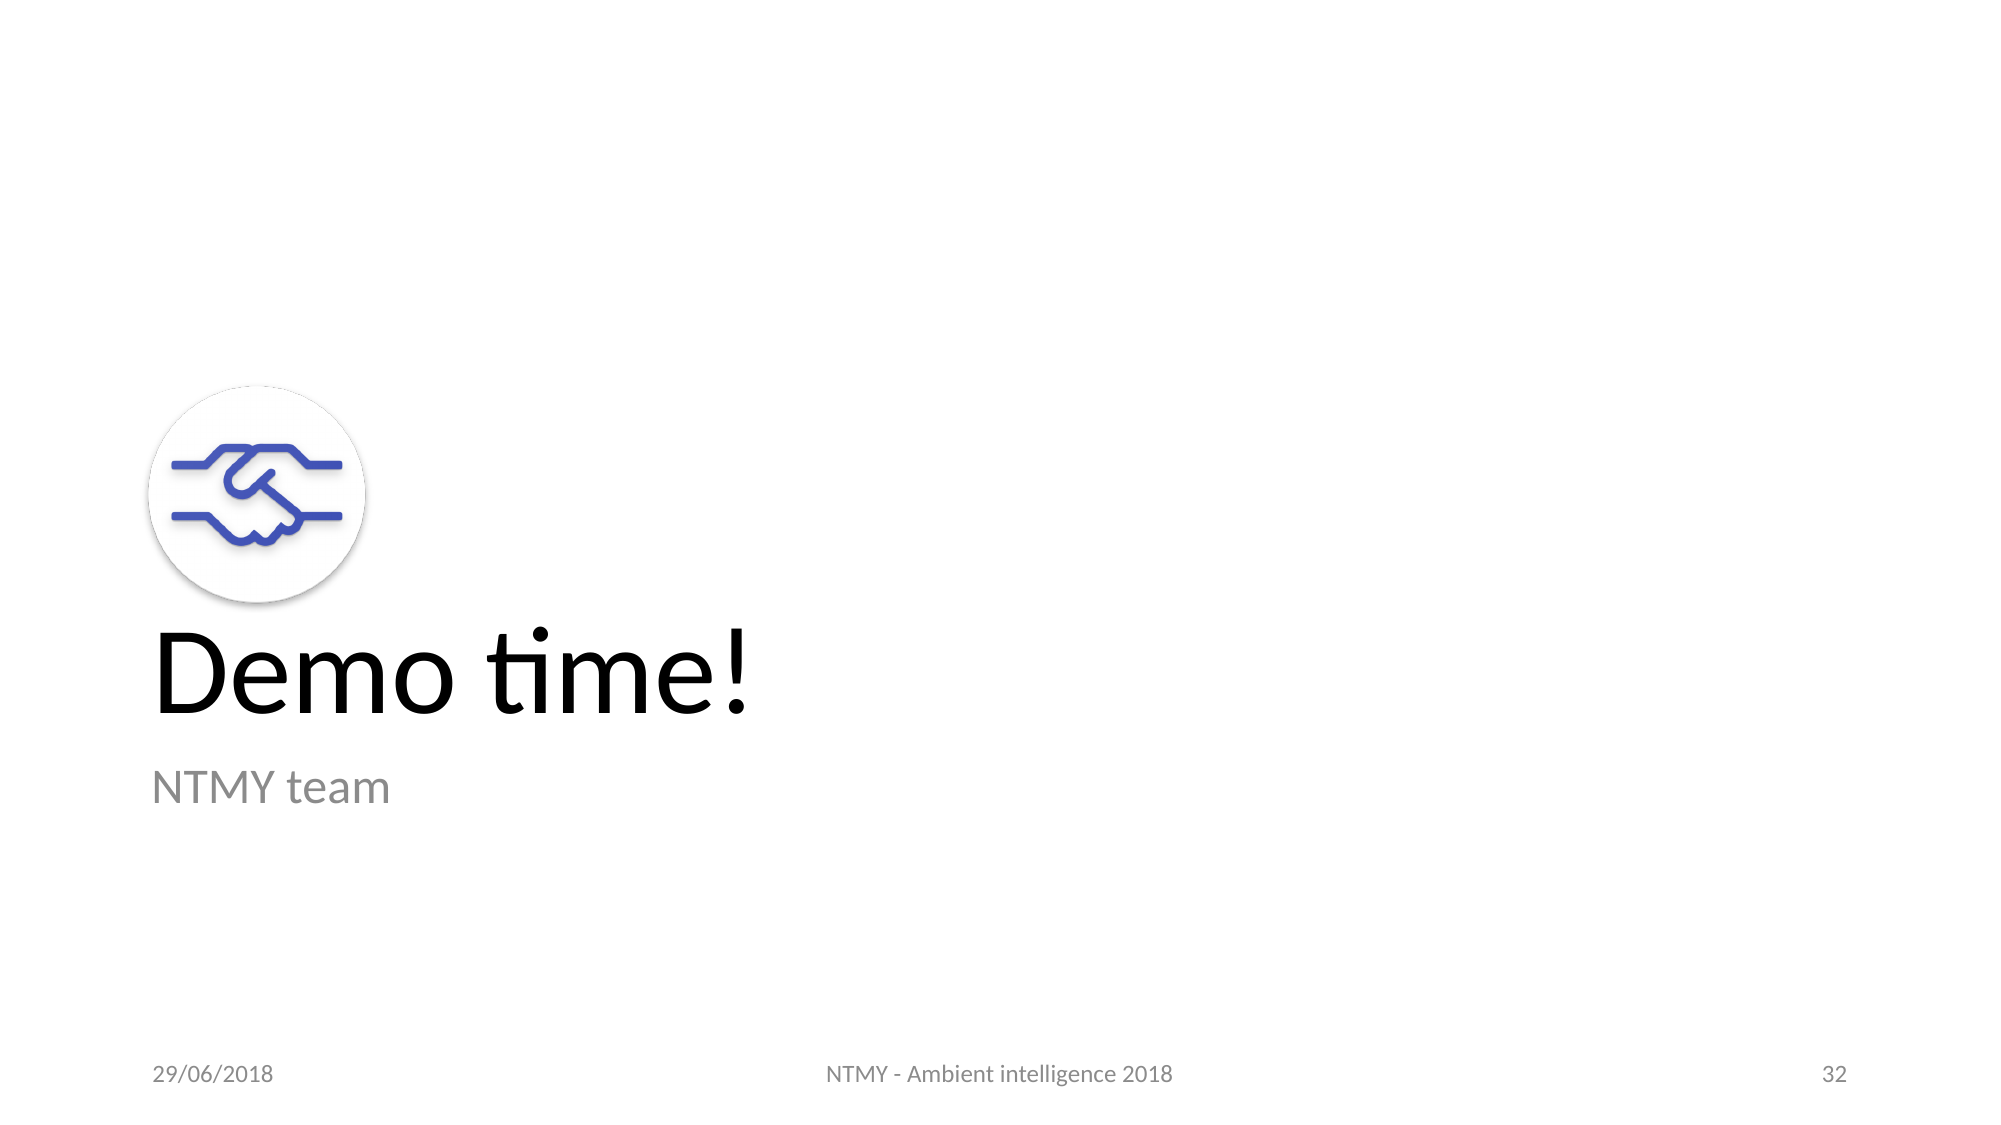

# Demo time!
NTMY team
29/06/2018
NTMY - Ambient intelligence 2018
32